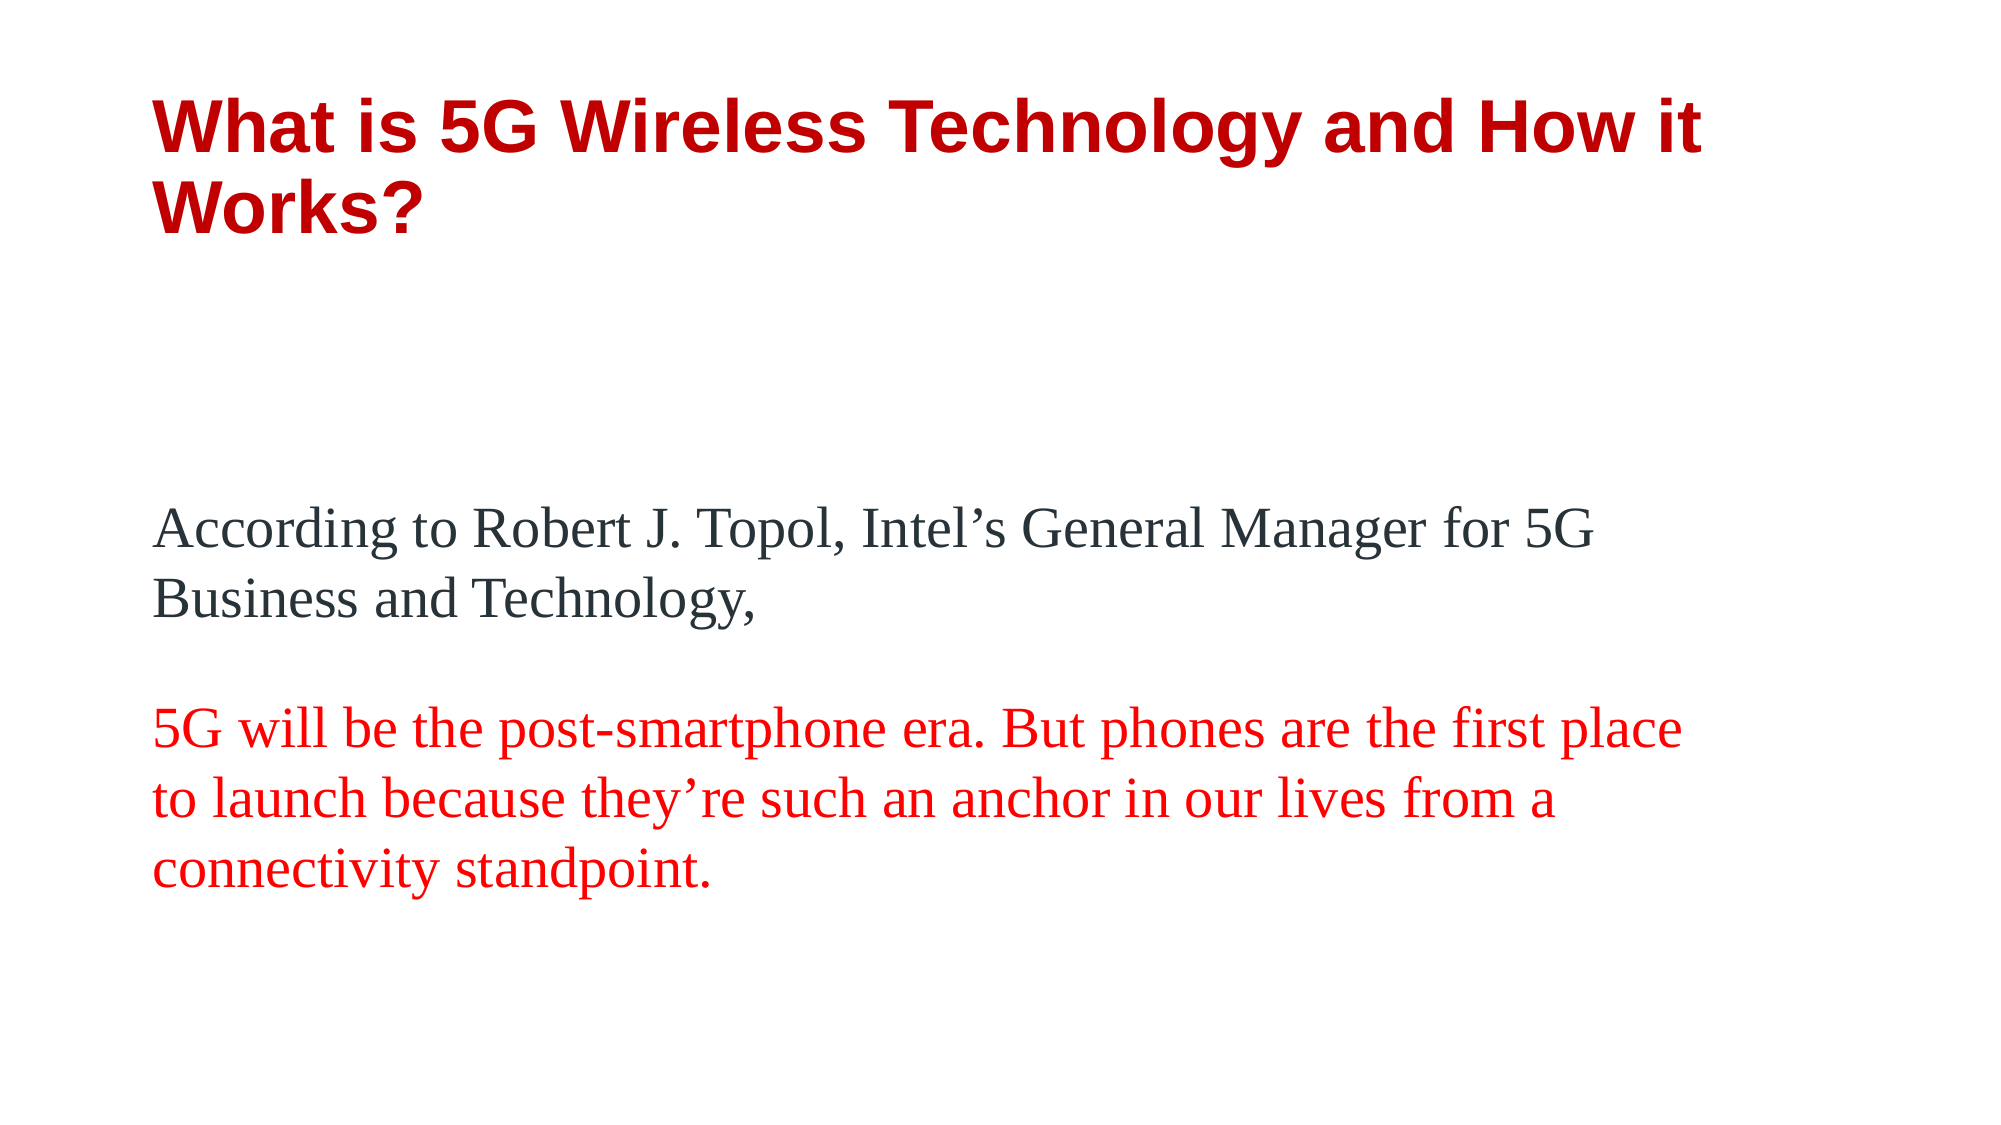

# What is 5G Wireless Technology and How it Works?
According to Robert J. Topol, Intel’s General Manager for 5G Business and Technology,

5G will be the post-smartphone era. But phones are the first place to launch because they’re such an anchor in our lives from a connectivity standpoint.